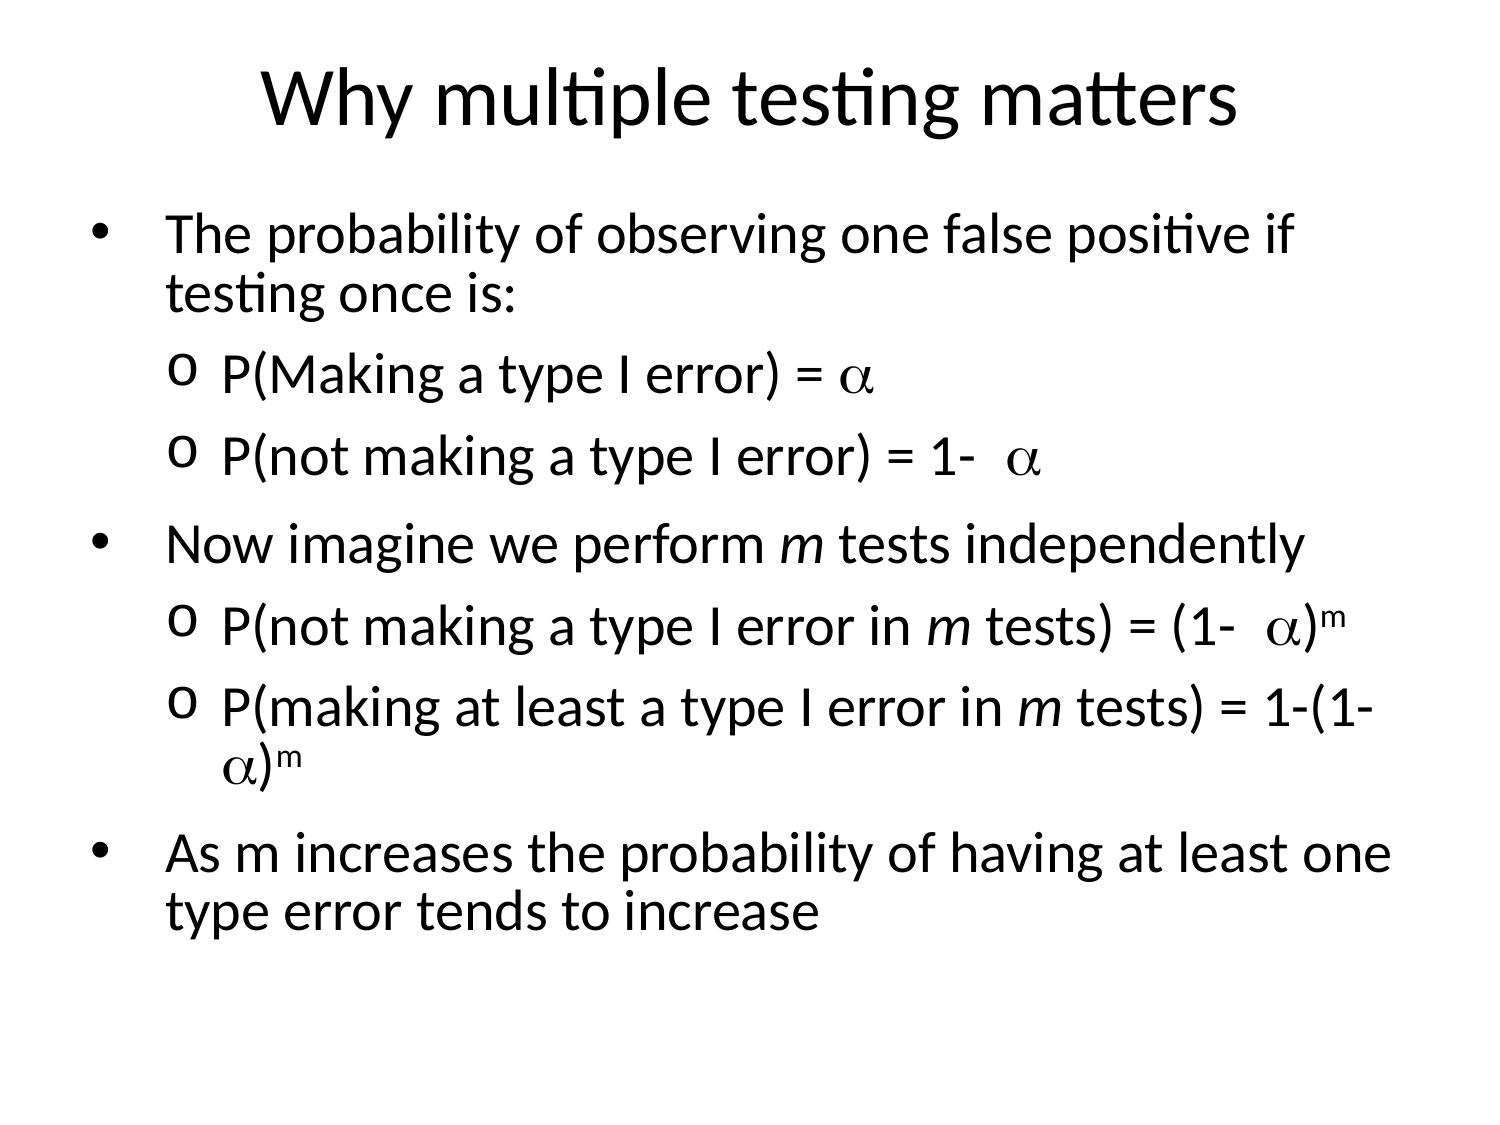

# Why multiple testing matters
The probability of observing one false positive if testing once is:
P(Making a type I error) = α
P(not making a type I error) = 1- α
Now imagine we perform m tests independently
P(not making a type I error in m tests) = (1- α)m
P(making at least a type I error in m tests) = 1-(1- α)m
As m increases the probability of having at least one type error tends to increase